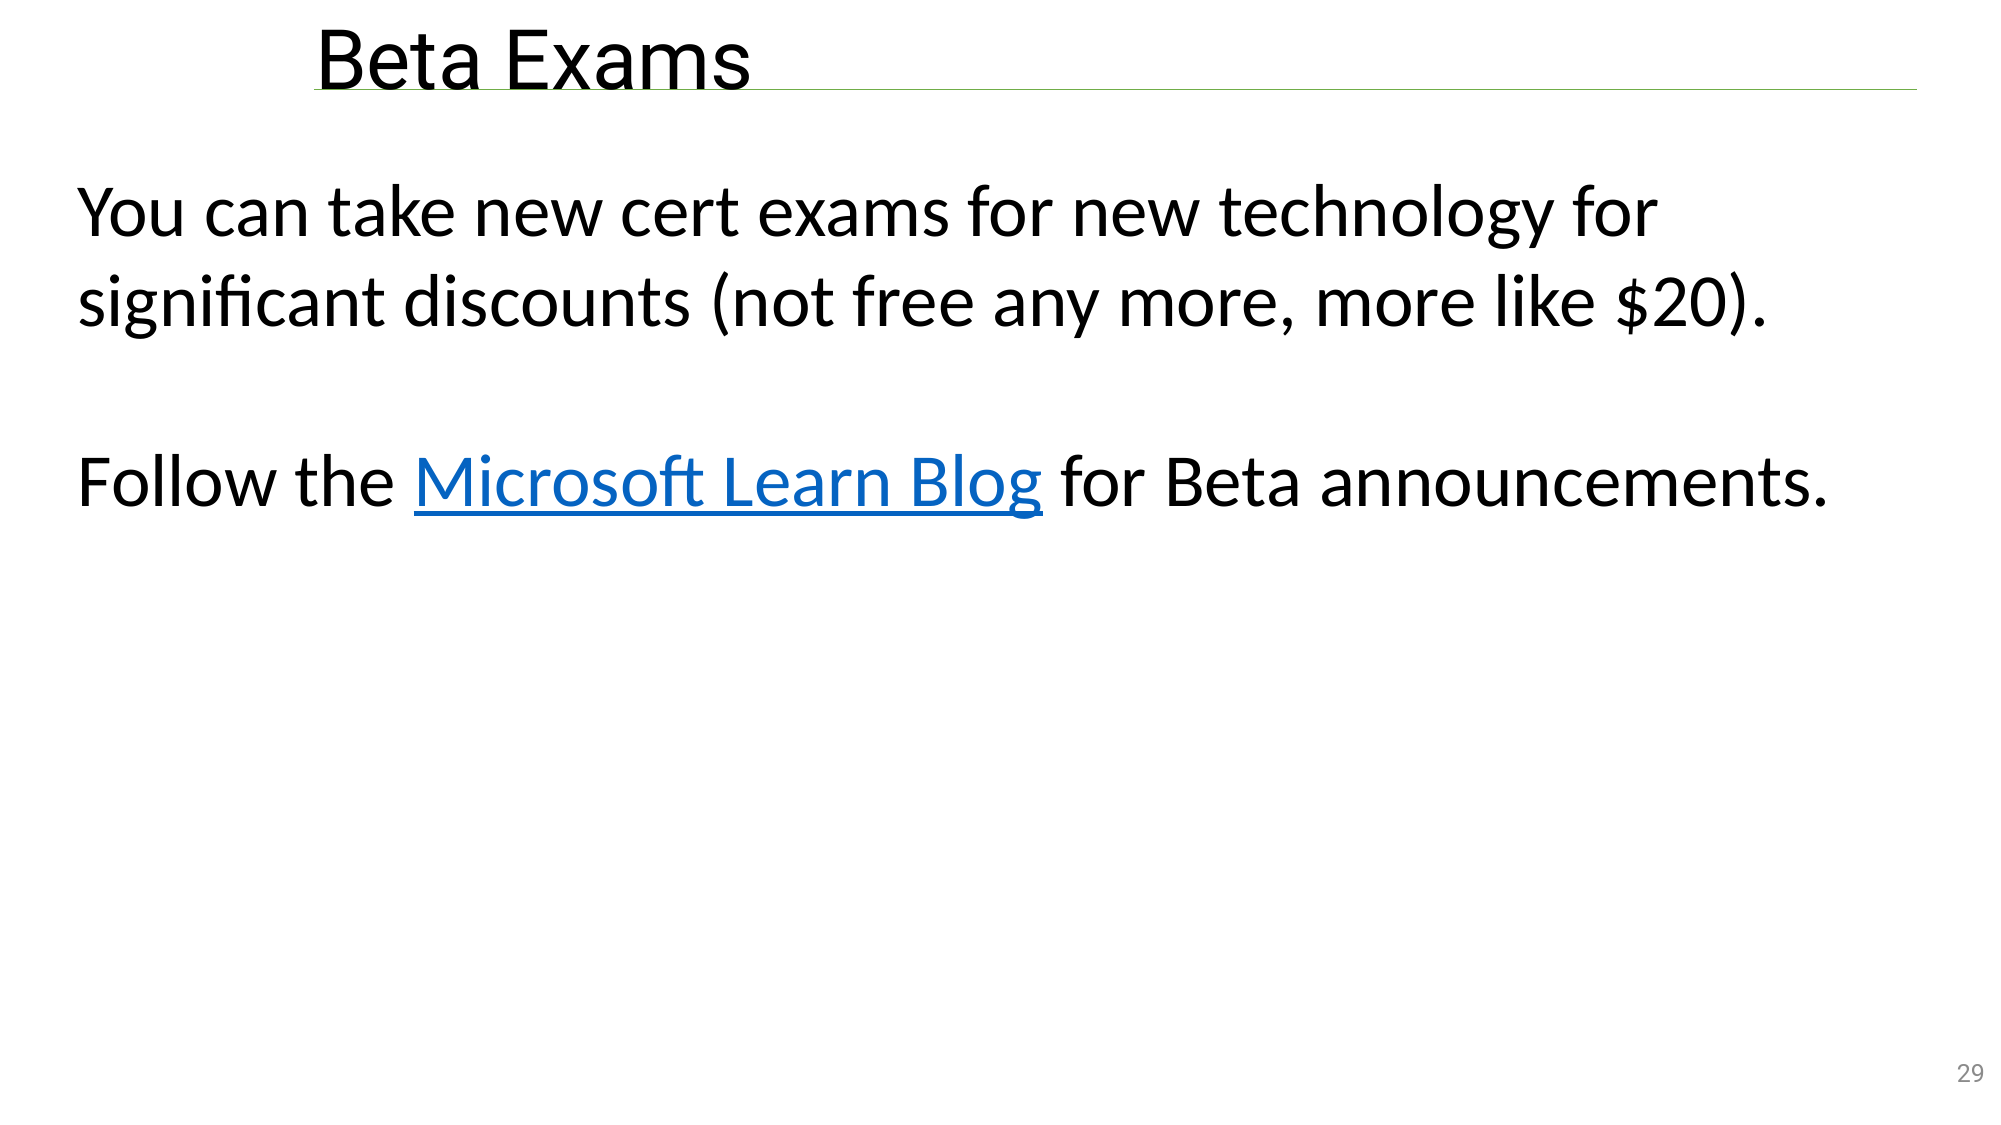

# Beta Exams
You can take new cert exams for new technology for significant discounts (not free any more, more like $20).

Follow the Microsoft Learn Blog for Beta announcements.

29